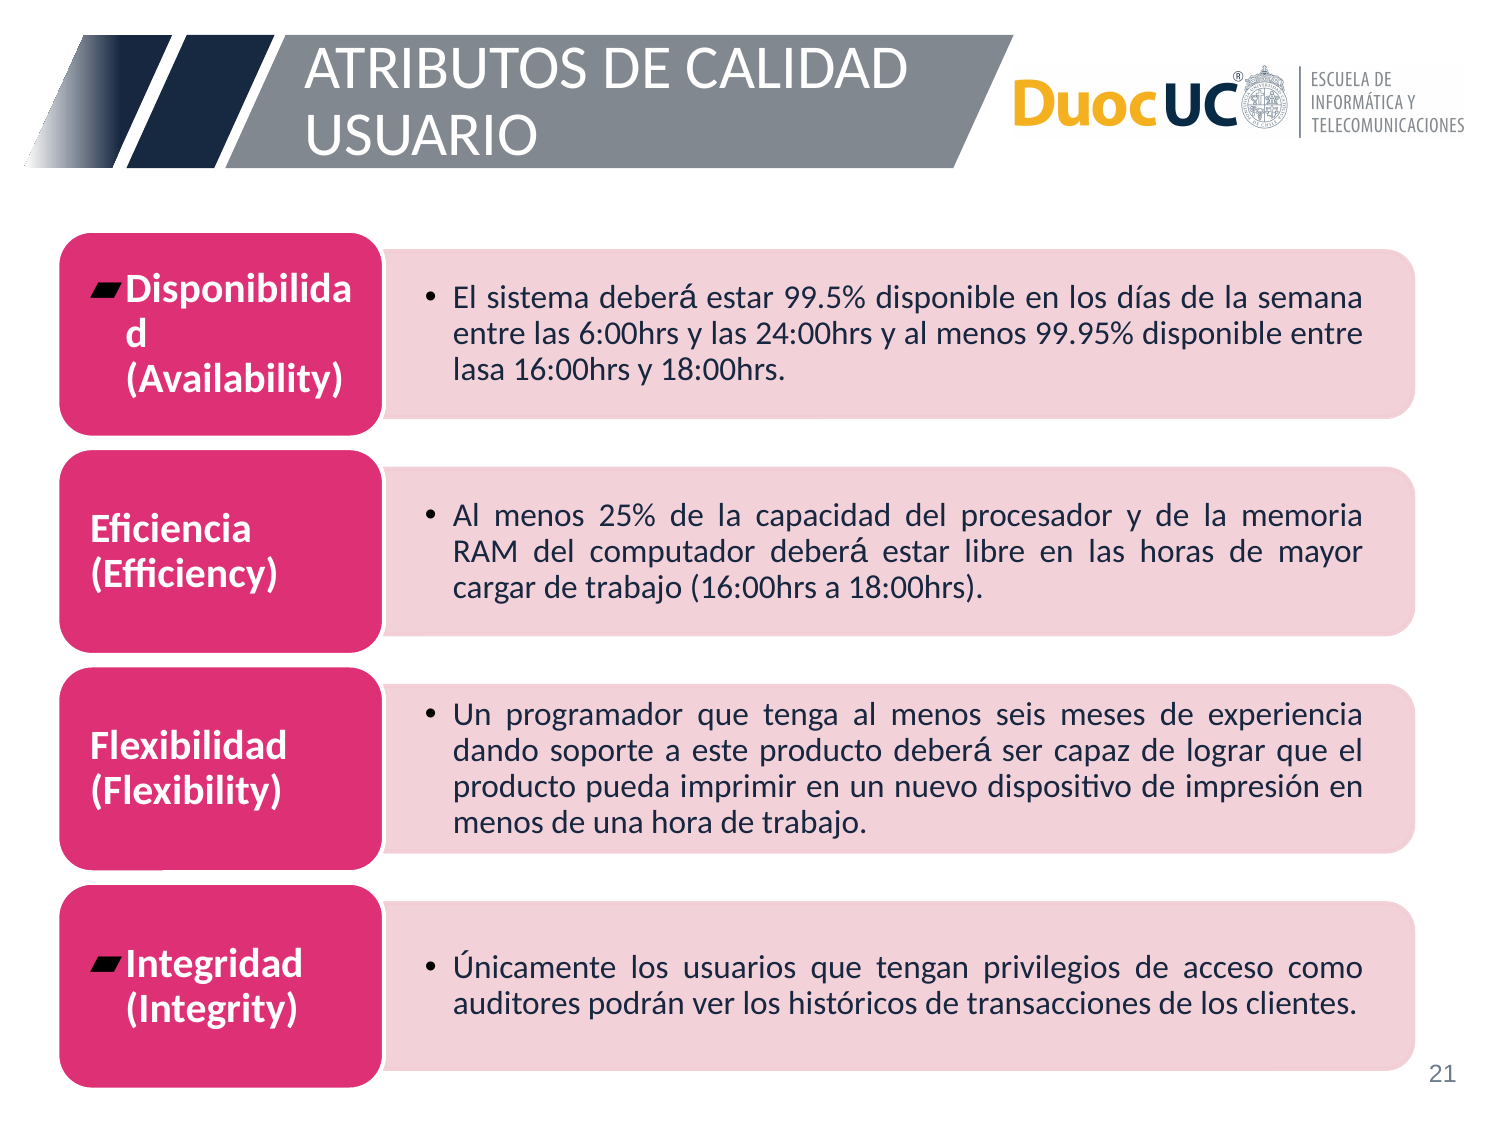

# ATRIBUTOS DE CALIDAD USUARIO
El sistema deberá́ estar 99.5% disponible en los días de la semana entre las 6:00hrs y las 24:00hrs y al menos 99.95% disponible entre lasa 16:00hrs y 18:00hrs.
Disponibilidad (Availability)
Al menos 25% de la capacidad del procesador y de la memoria RAM del computador deberá́ estar libre en las horas de mayor cargar de trabajo (16:00hrs a 18:00hrs).
Eficiencia (Efficiency)
Un programador que tenga al menos seis meses de experiencia dando soporte a este producto deberá́ ser capaz de lograr que el producto pueda imprimir en un nuevo dispositivo de impresión en menos de una hora de trabajo.
Flexibilidad (Flexibility)
Únicamente los usuarios que tengan privilegios de acceso como auditores podrán ver los históricos de transacciones de los clientes.
Integridad (Integrity)